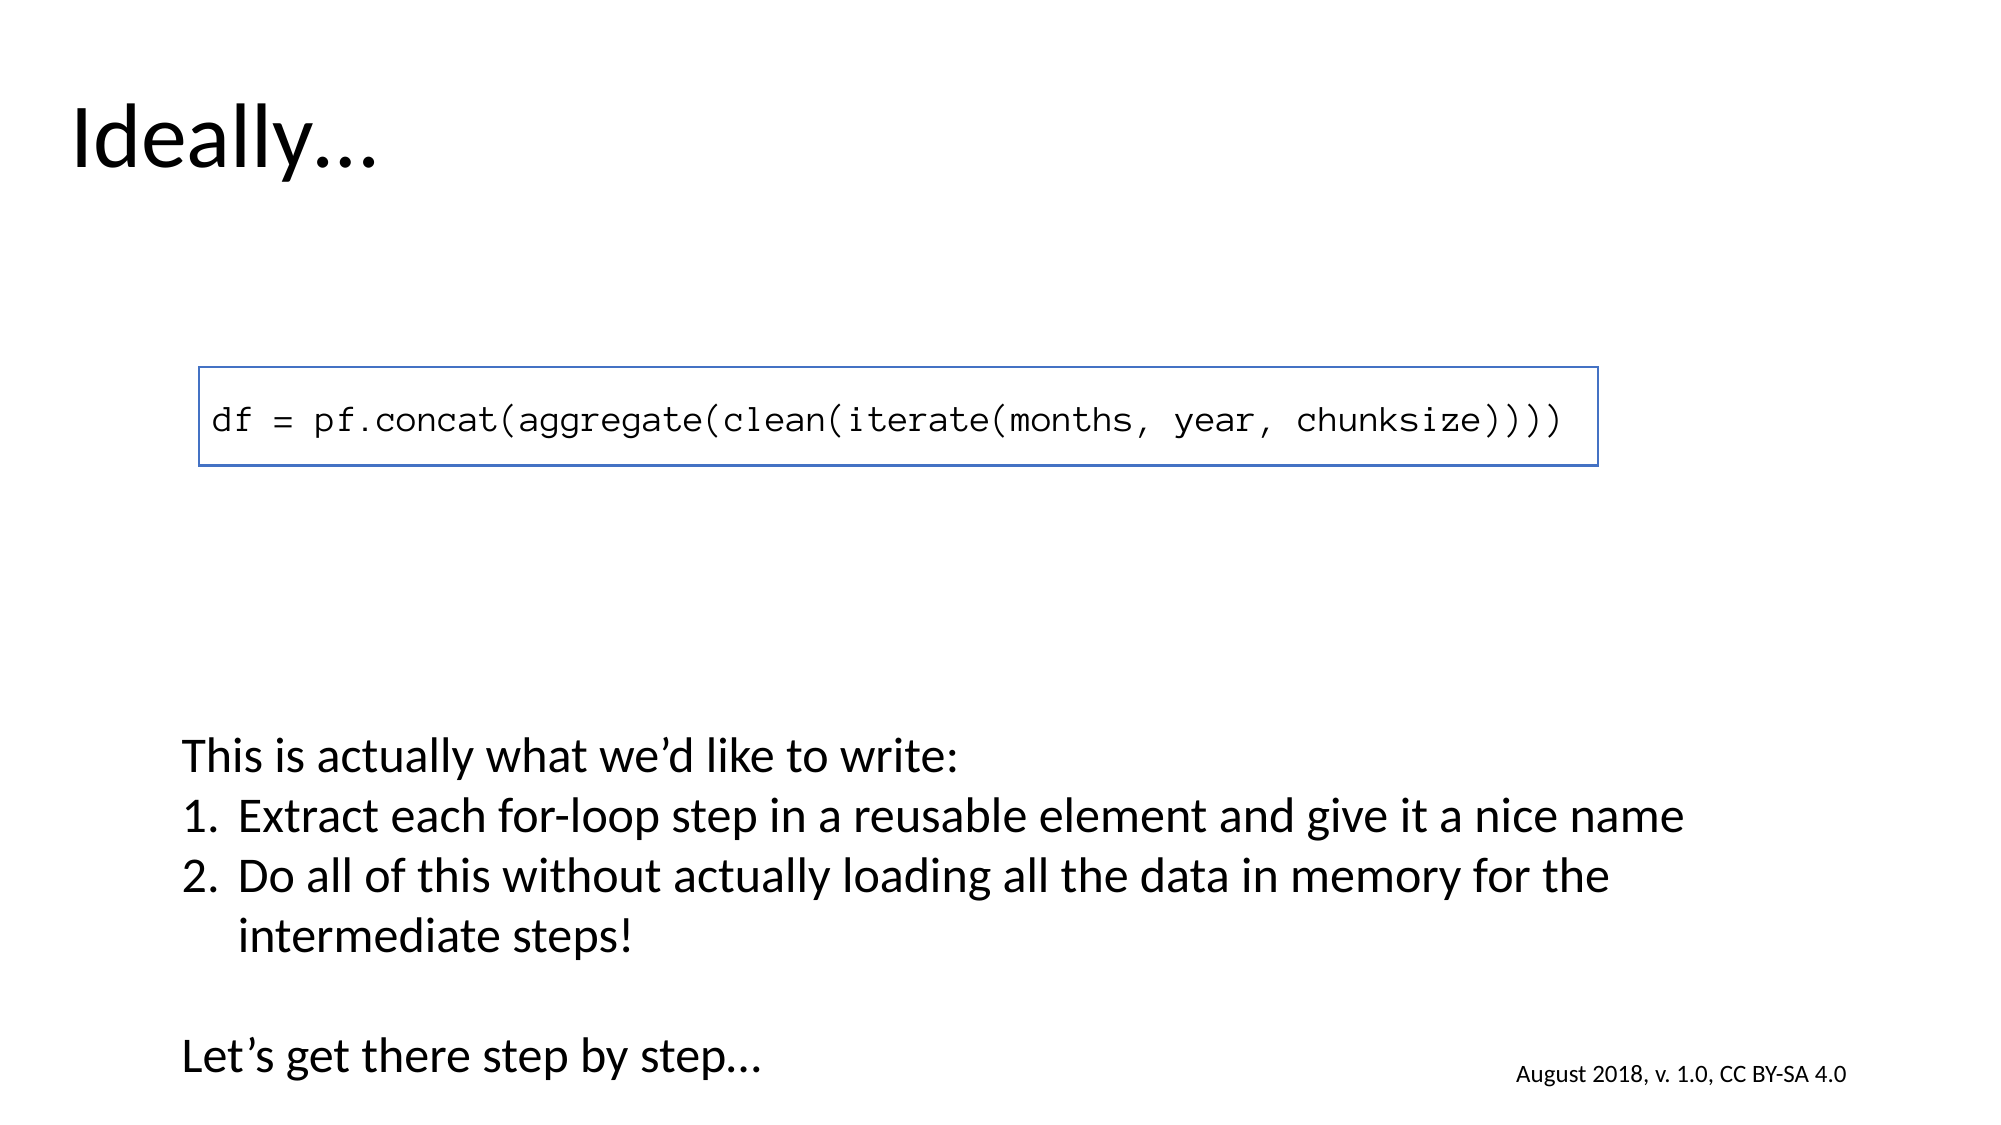

# Ideally…
df = pf.concat(aggregate(clean(iterate(months, year, chunksize))))
This is actually what we’d like to write:
Extract each for-loop step in a reusable element and give it a nice name
Do all of this without actually loading all the data in memory for the intermediate steps!

Let’s get there step by step…
August 2018, v. 1.0, CC BY-SA 4.0